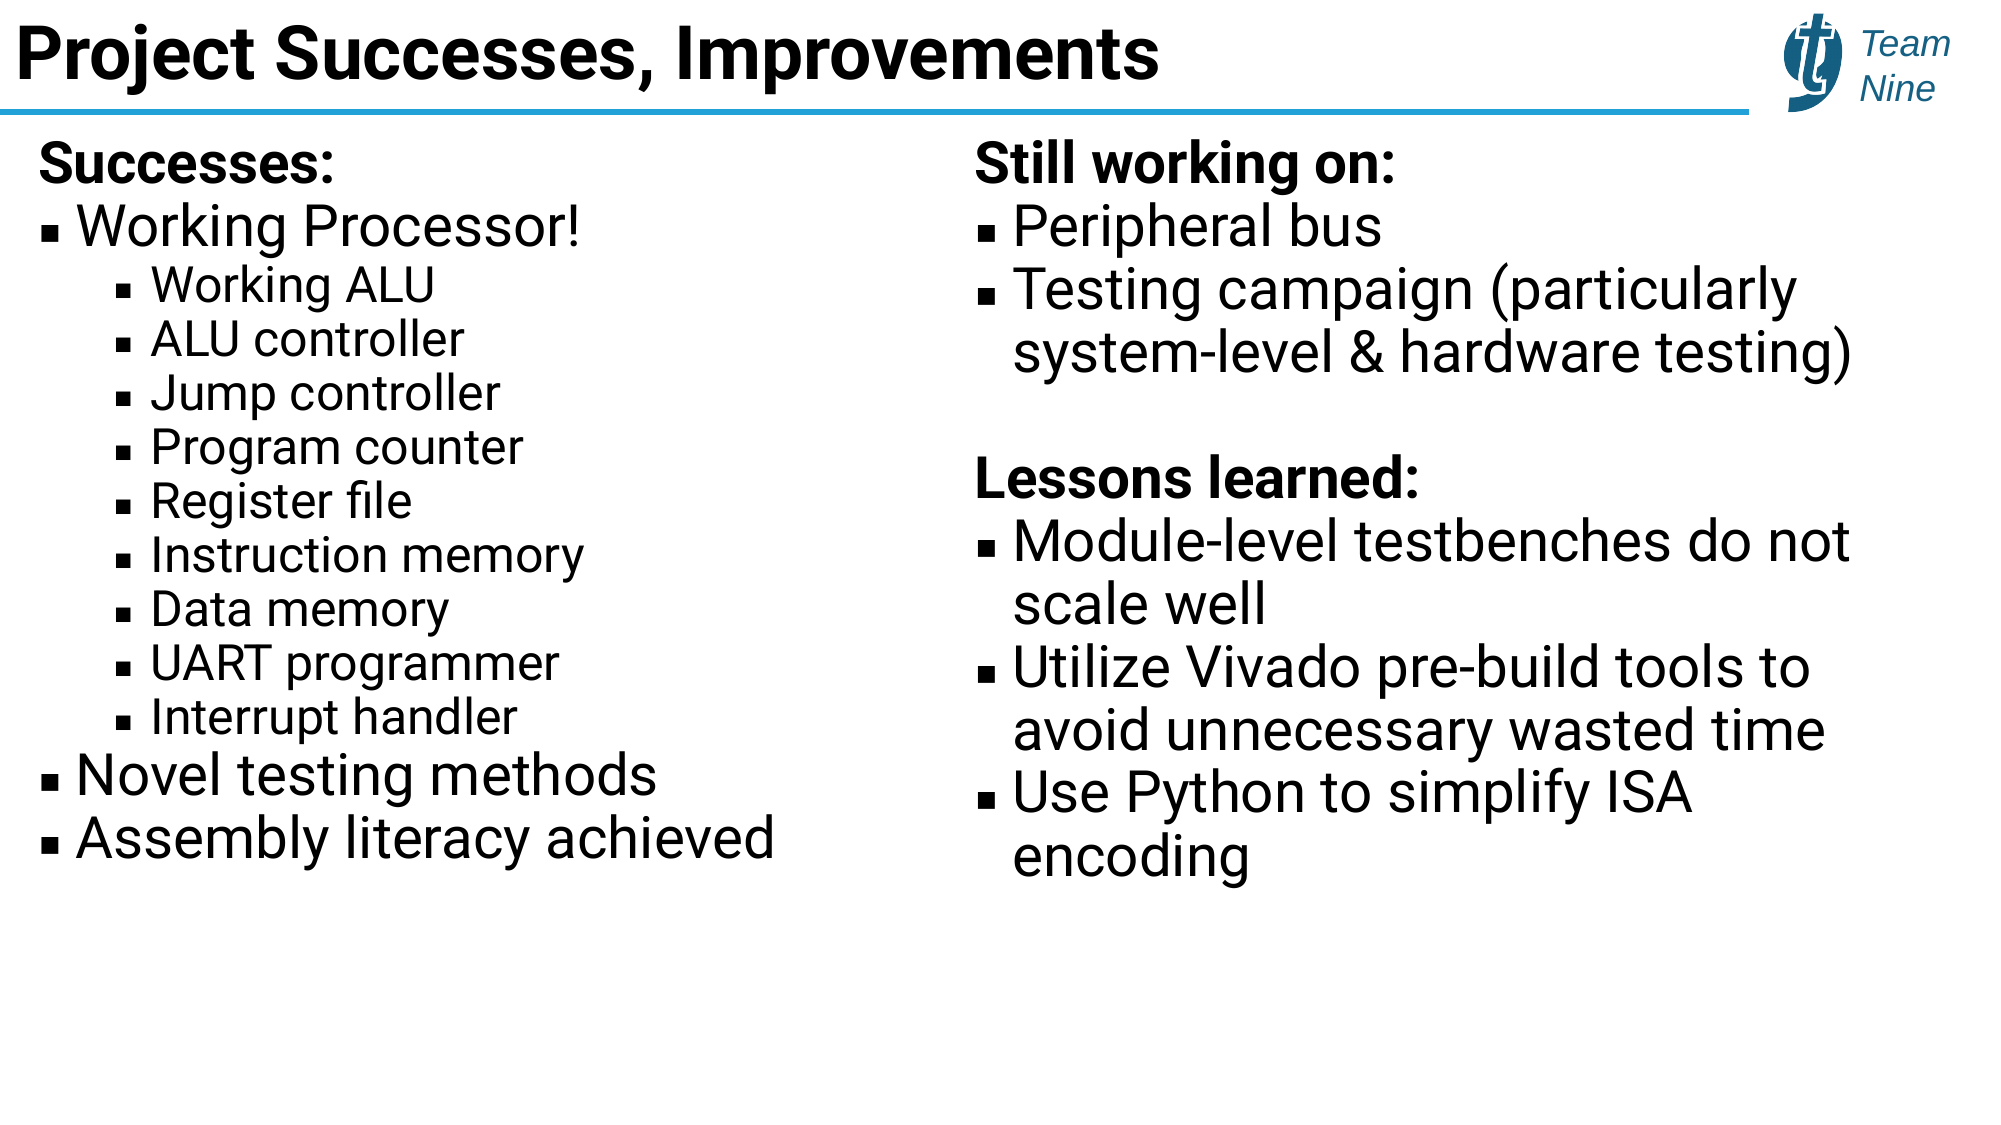

# Project Successes, Improvements
Successes:
Working Processor!
Working ALU
ALU controller
Jump controller
Program counter
Register file
Instruction memory
Data memory
UART programmer
Interrupt handler
Novel testing methods
Assembly literacy achieved

Still working on:
Peripheral bus
Testing campaign (particularly system-level & hardware testing)

Lessons learned:
Module-level testbenches do not scale well
Utilize Vivado pre-build tools to avoid unnecessary wasted time
Use Python to simplify ISA encoding